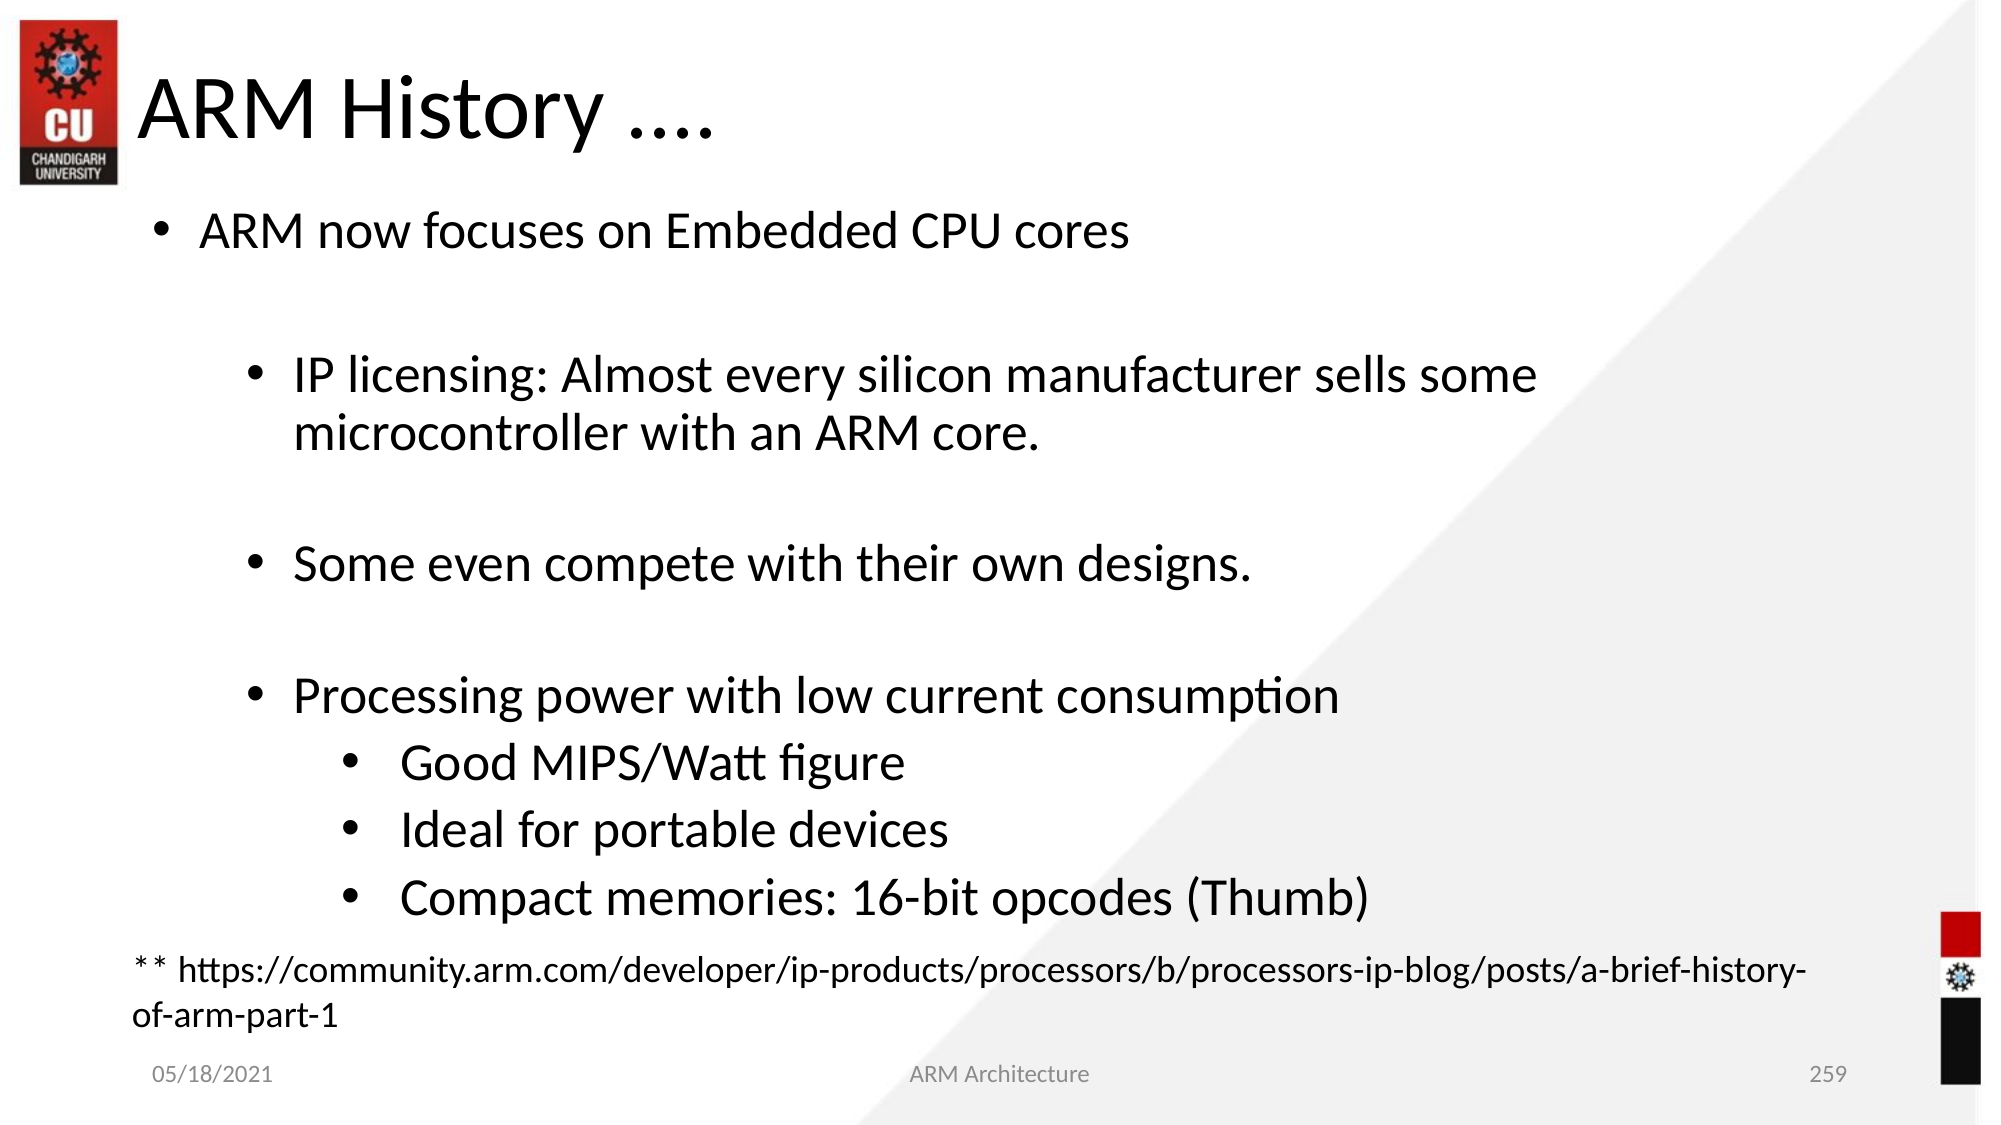

ARM History ....
ARM now focuses on Embedded CPU cores

IP licensing: Almost every silicon manufacturer sells some microcontroller with an ARM core.

Some even compete with their own designs.

Processing power with low current consumption
Good MIPS/Watt figure
Ideal for portable devices
Compact memories: 16-bit opcodes (Thumb)

** https://community.arm.com/developer/ip-products/processors/b/processors-ip-blog/posts/a-brief-history-of-arm-part-1
05/18/2021
ARM Architecture
259